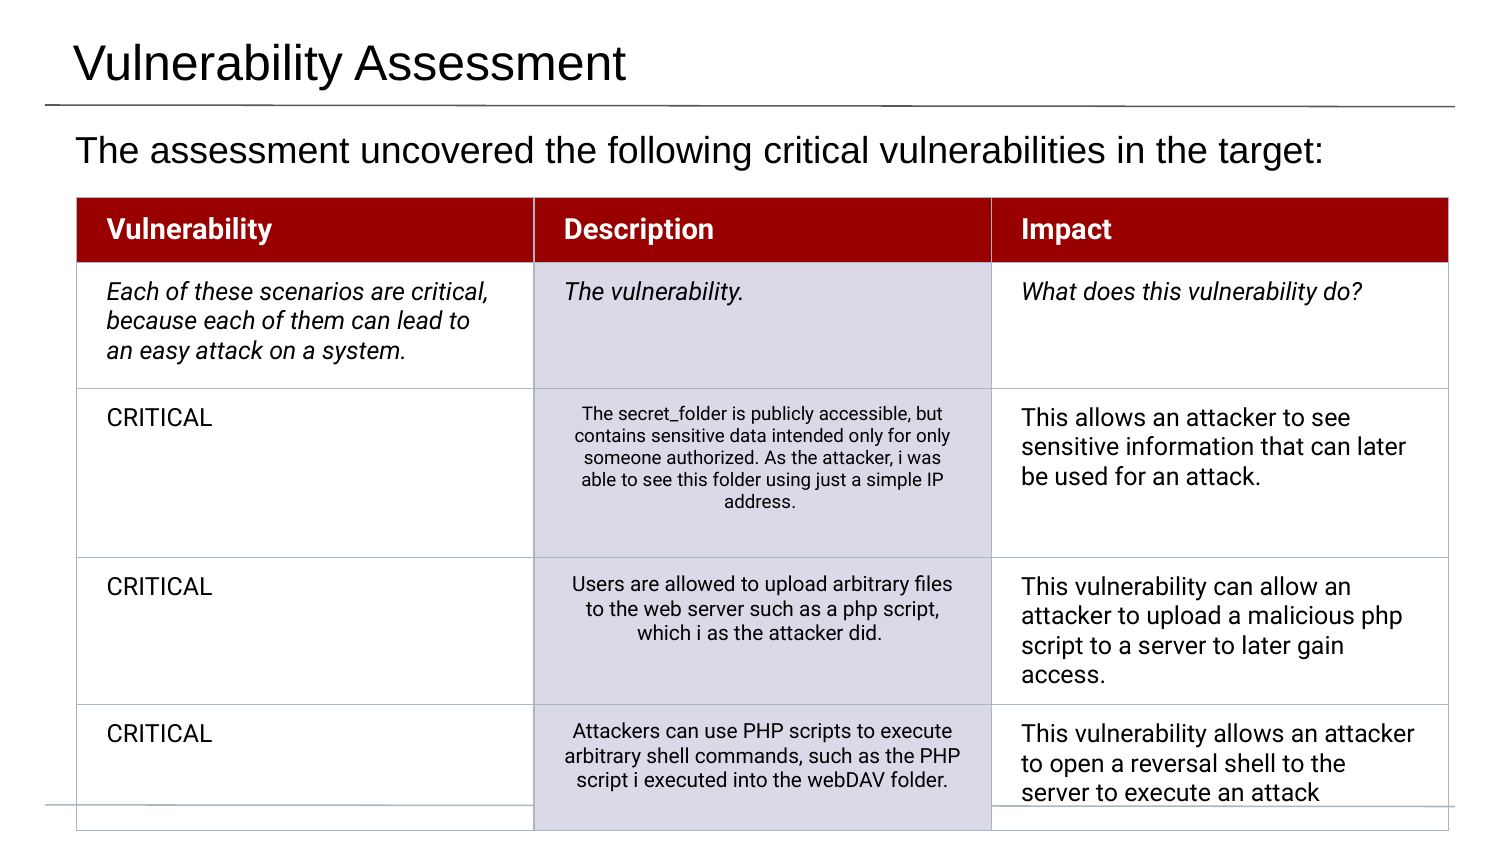

# Vulnerability Assessment
The assessment uncovered the following critical vulnerabilities in the target:
| Vulnerability | Description | Impact |
| --- | --- | --- |
| Each of these scenarios are critical, because each of them can lead to an easy attack on a system. | The vulnerability. | What does this vulnerability do? |
| CRITICAL | The secret\_folder is publicly accessible, but contains sensitive data intended only for only someone authorized. As the attacker, i was able to see this folder using just a simple IP address. | This allows an attacker to see sensitive information that can later be used for an attack. |
| CRITICAL | Users are allowed to upload arbitrary files to the web server such as a php script, which i as the attacker did. | This vulnerability can allow an attacker to upload a malicious php script to a server to later gain access. |
| CRITICAL | Attackers can use PHP scripts to execute arbitrary shell commands, such as the PHP script i executed into the webDAV folder. | This vulnerability allows an attacker to open a reversal shell to the server to execute an attack |